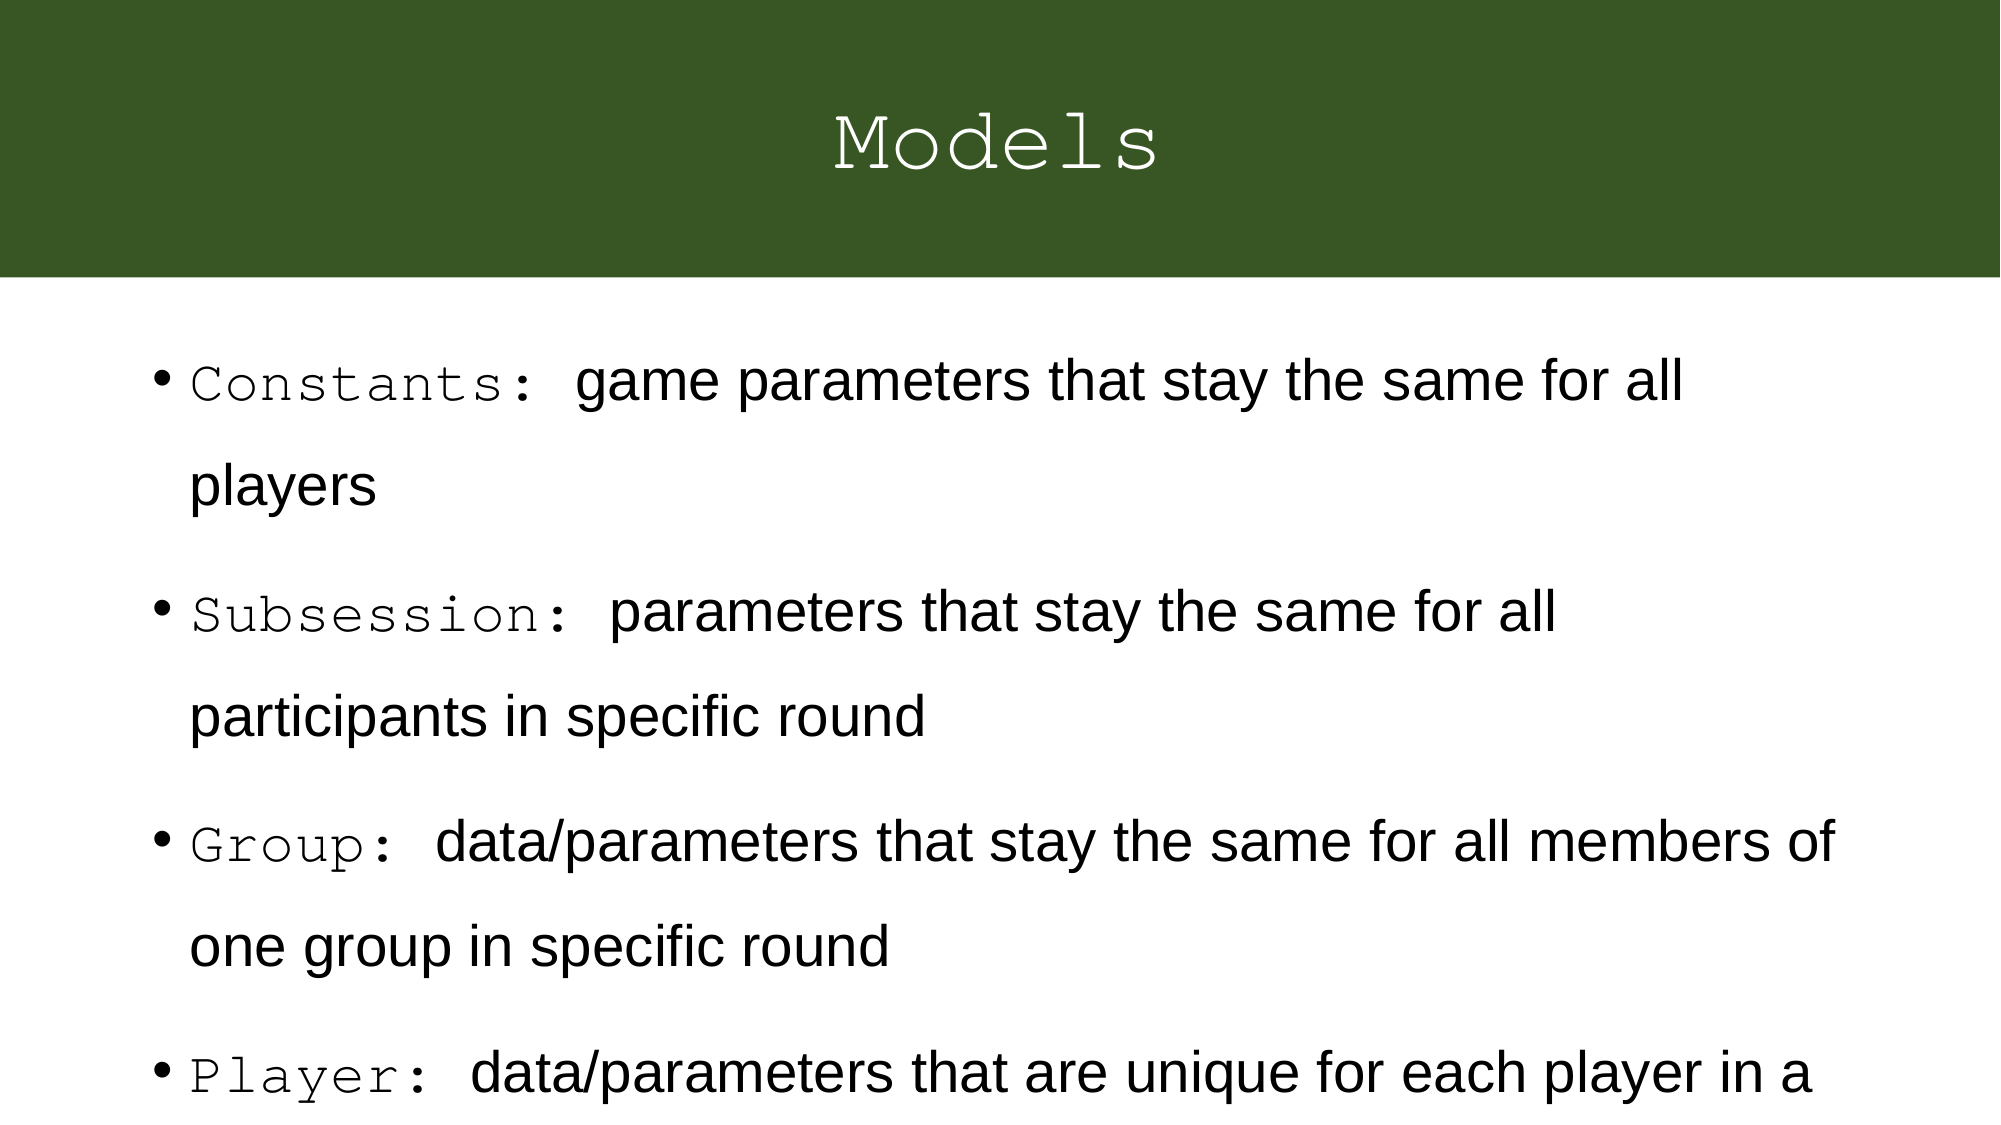

# Models
Constants: game parameters that stay the same for all players
Subsession: parameters that stay the same for all participants in specific round
Group: data/parameters that stay the same for all members of one group in specific round
Player: data/parameters that are unique for each player in a specific round